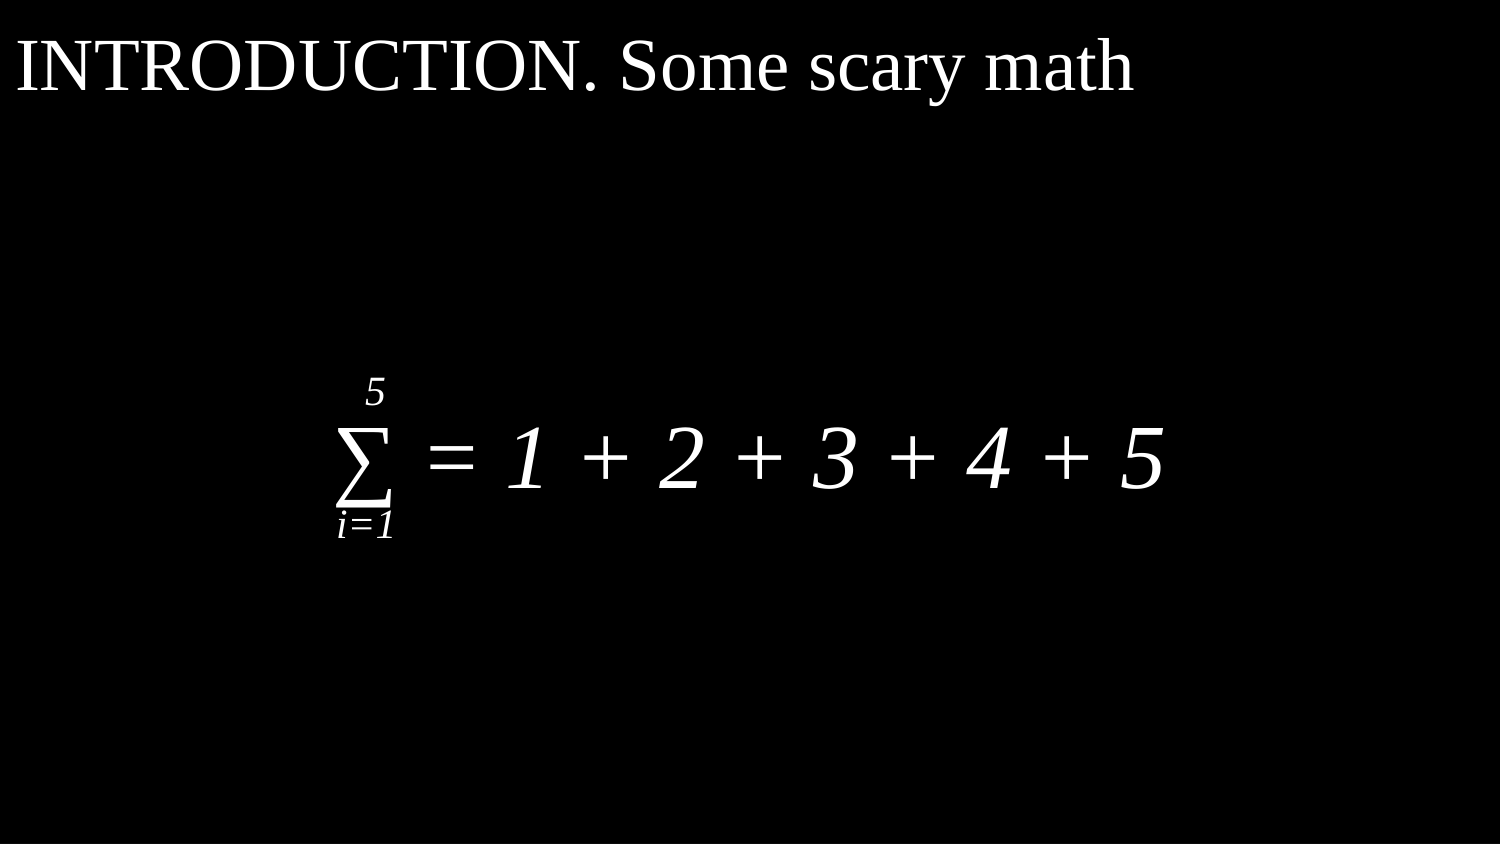

# INTRODUCTION. Some scary math

   5
∑ = 1 + 2 + 3 + 4 + 5
  i=1